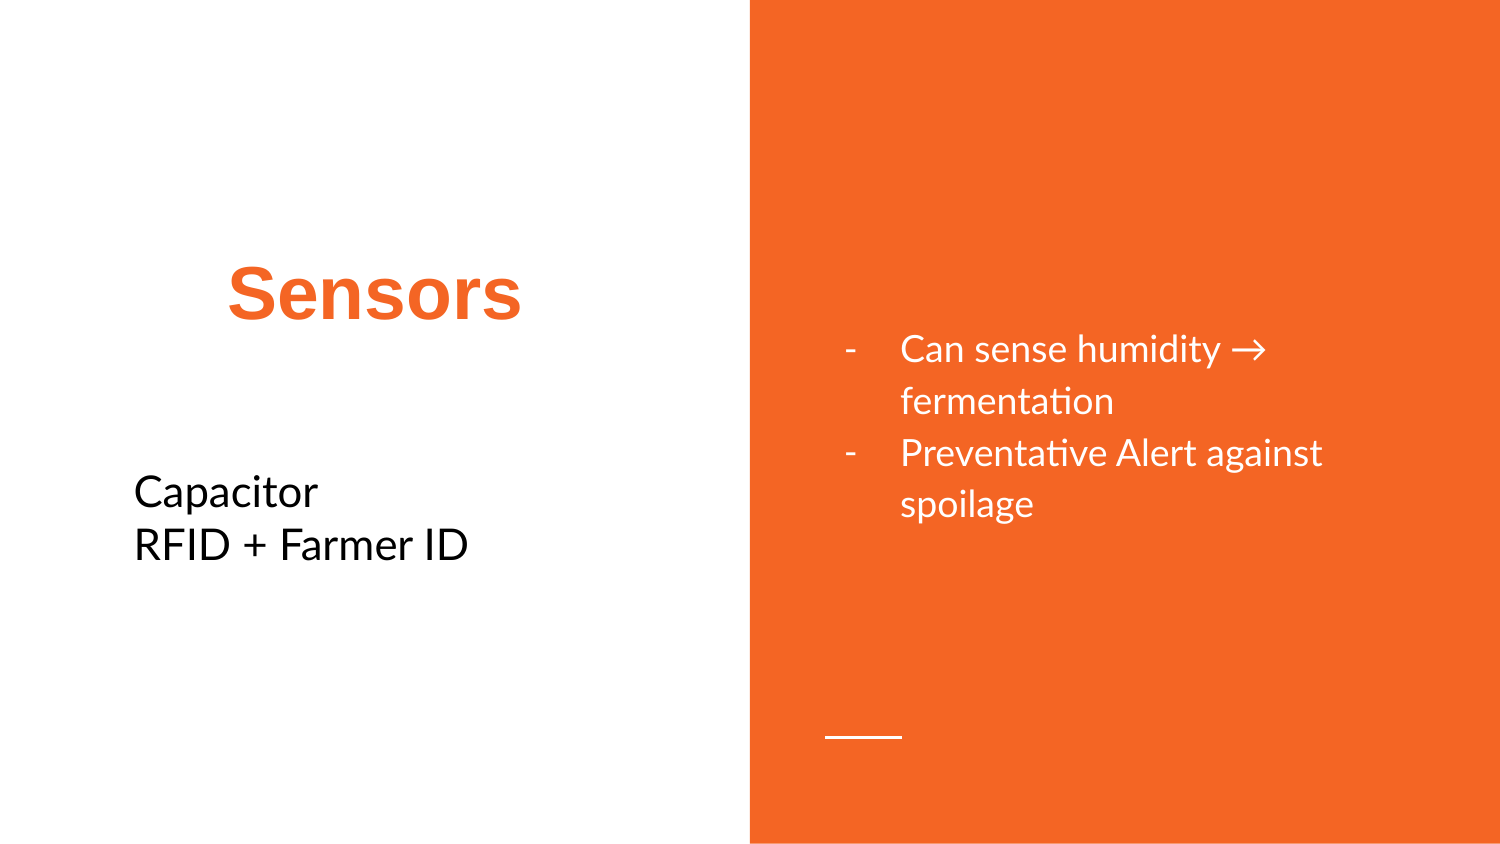

Can sense humidity →  fermentation
Preventative Alert against spoilage
# Sensors
Capacitor
RFID + Farmer ID